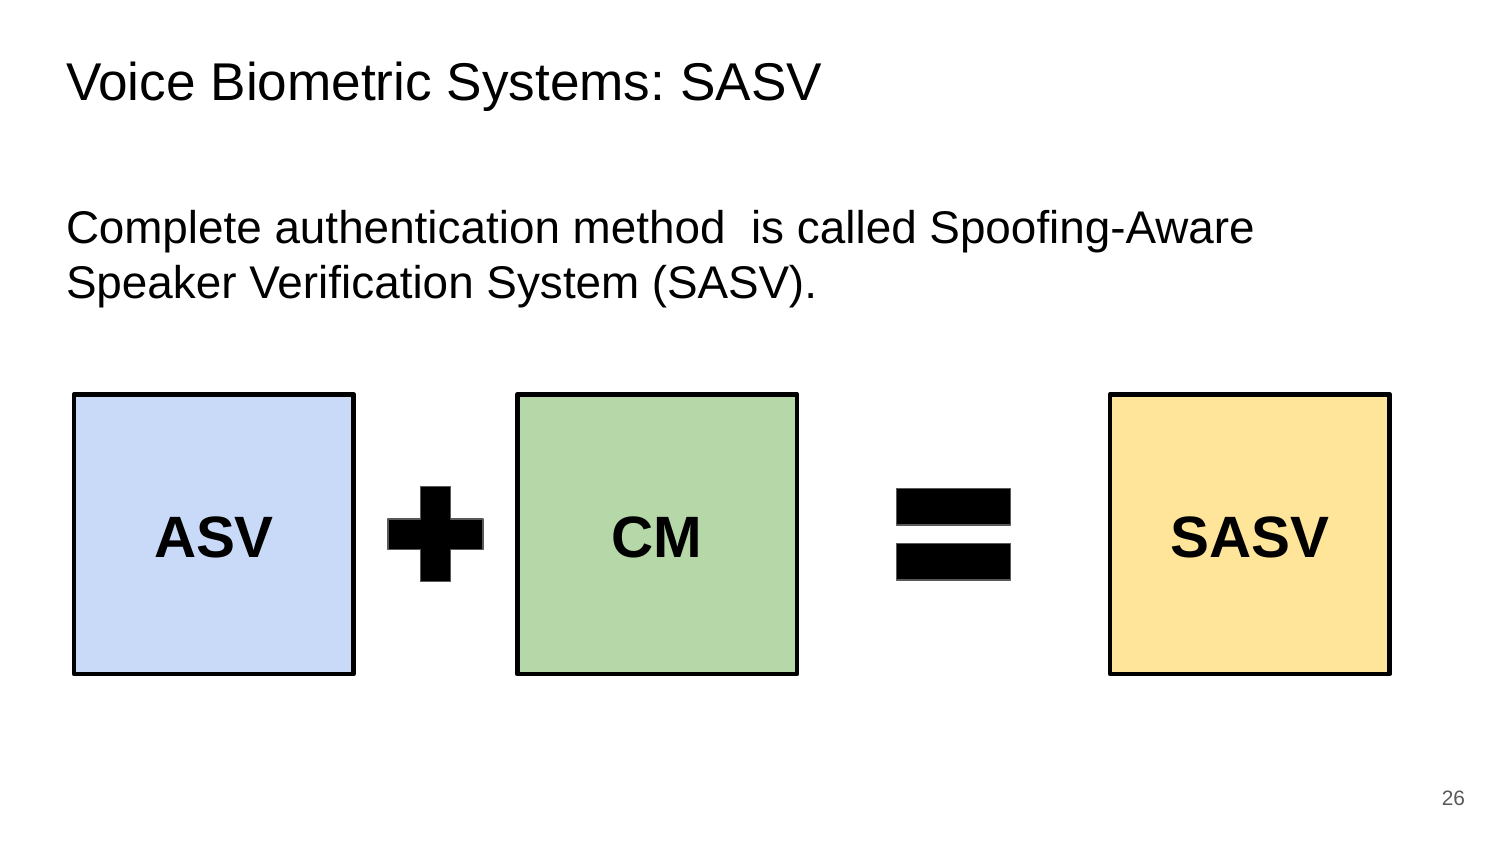

# Voice Biometric Systems: SASV
Complete authentication method  is called Spoofing-Aware Speaker Verification System (SASV).
ASV
CM
SASV

26